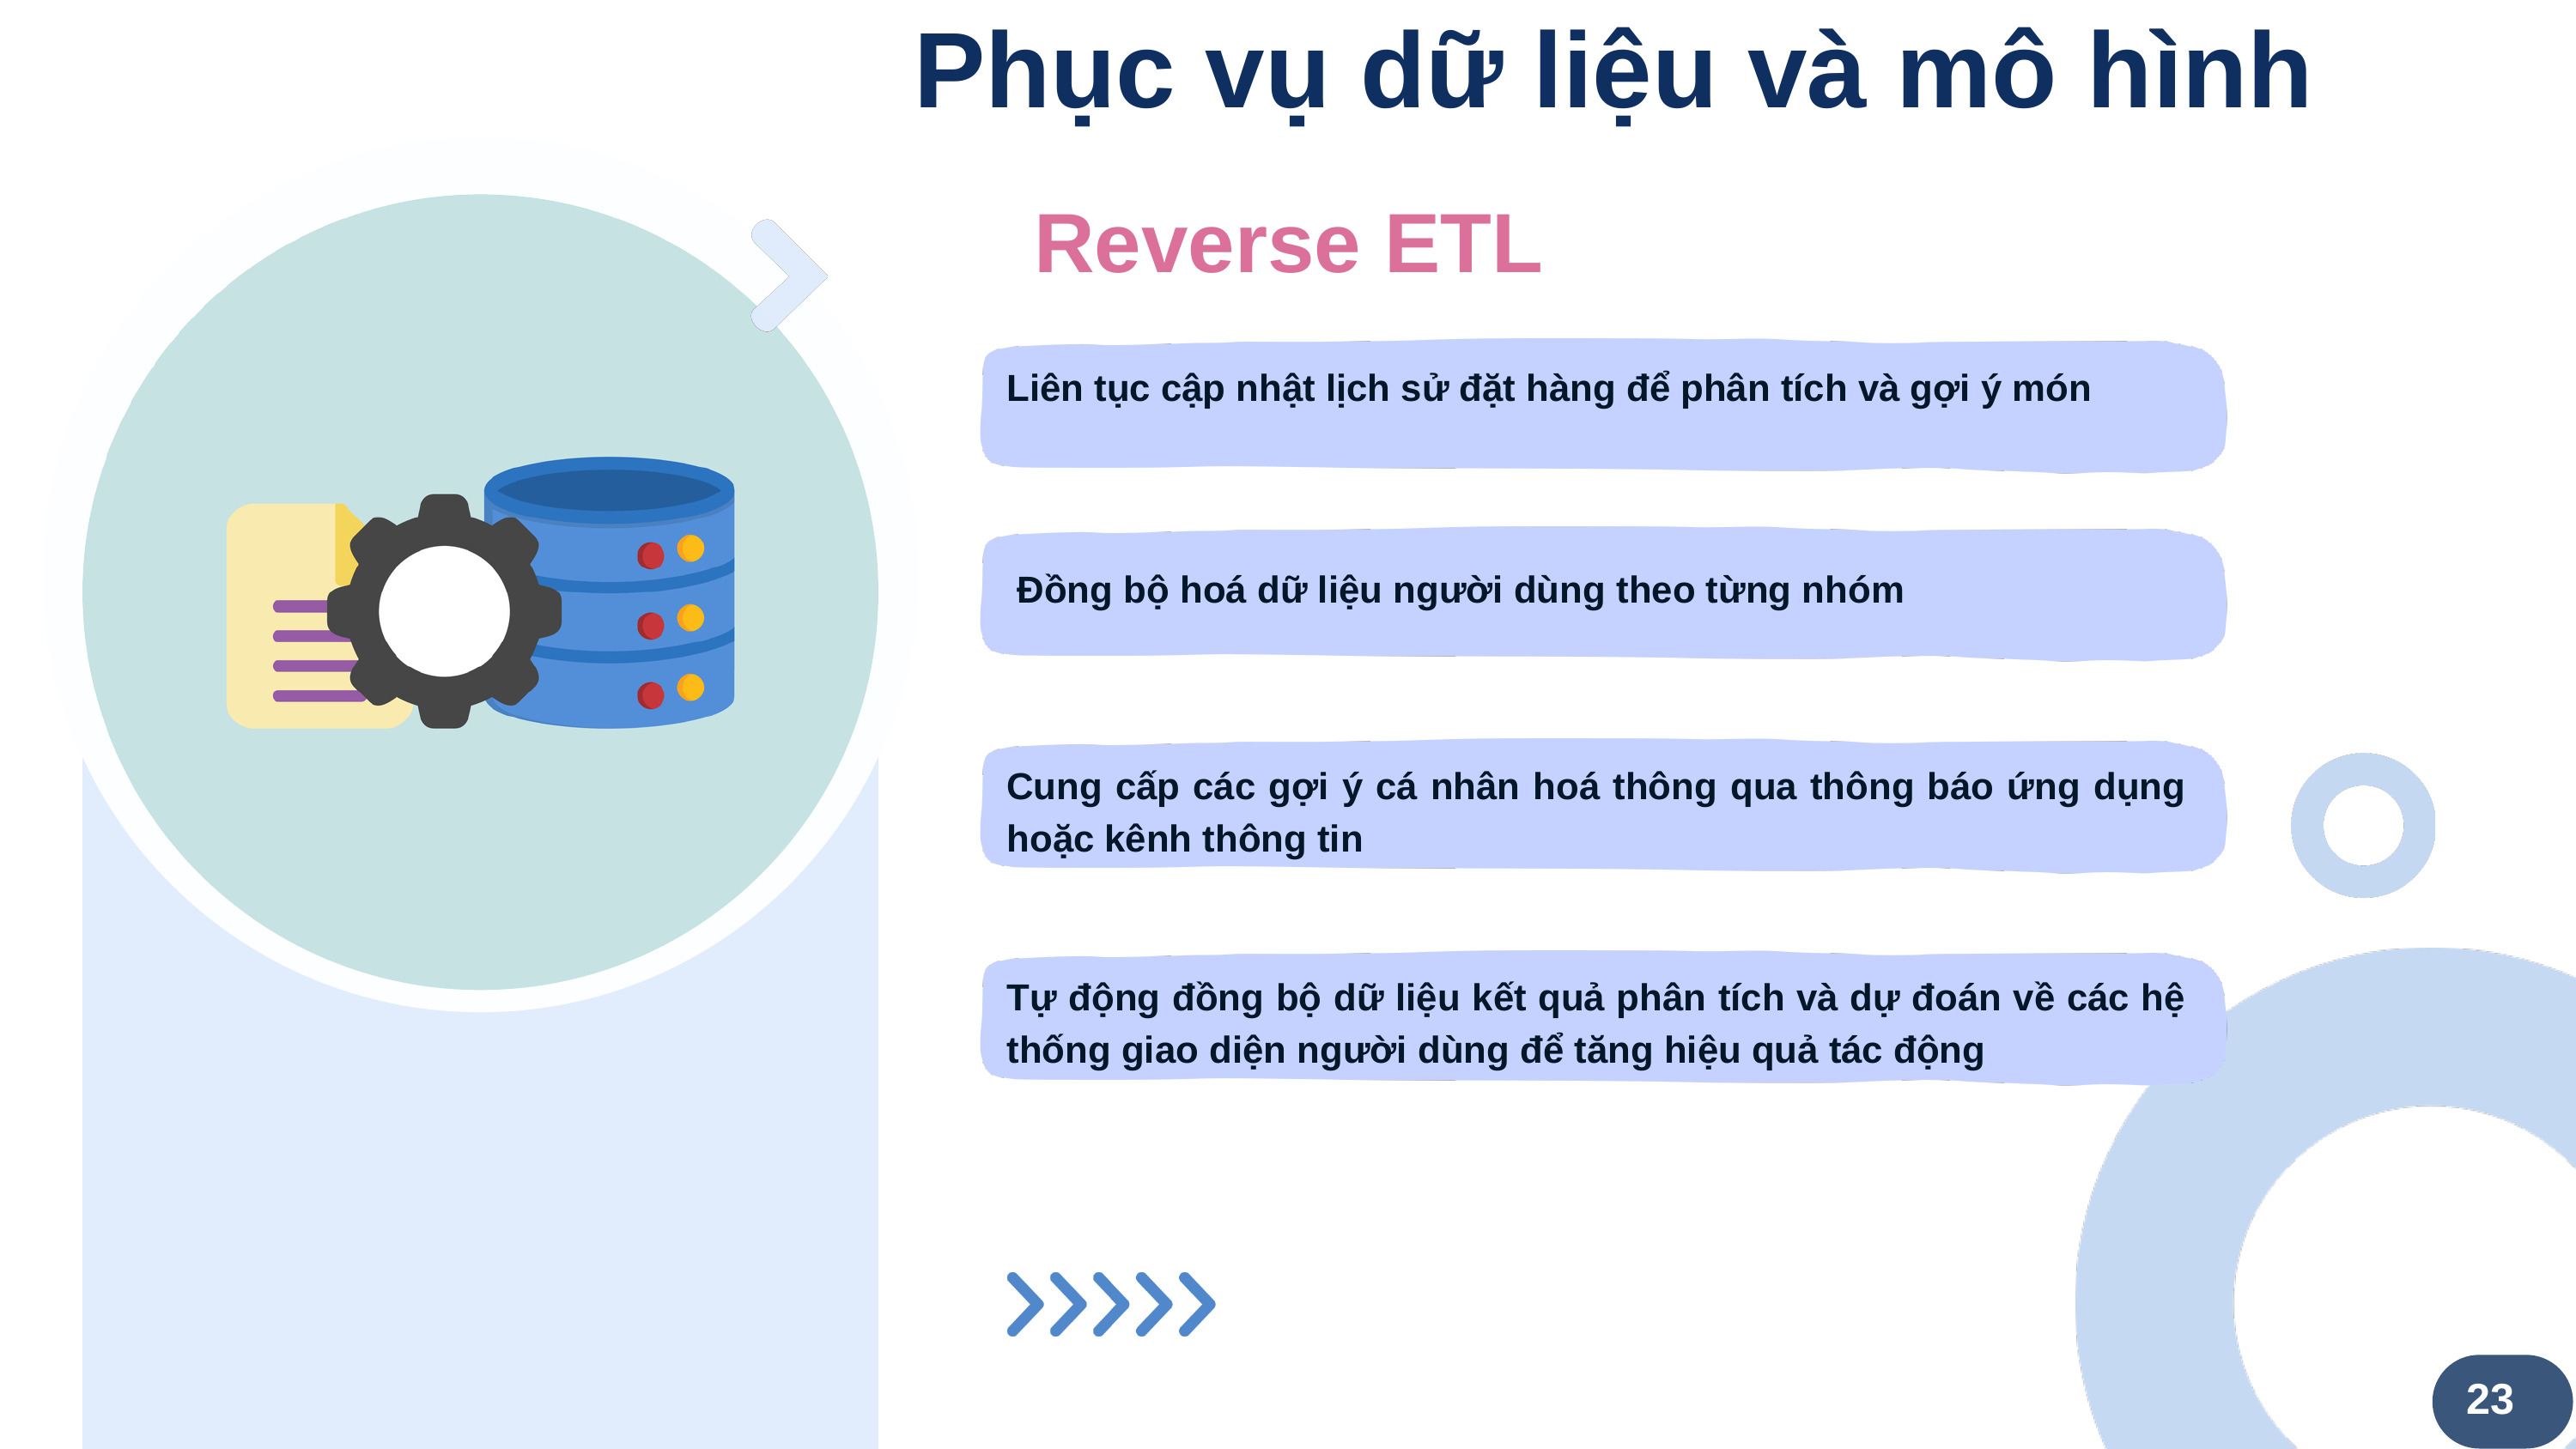

Phục vụ dữ liệu và mô hình

Reverse ETL

Liên tục cập nhật lịch sử đặt hàng để phân tích và gợi ý món

 Đồng bộ hoá dữ liệu người dùng theo từng nhóm

Cung cấp các gợi ý cá nhân hoá thông qua thông báo ứng dụng hoặc kênh thông tin

Tự động đồng bộ dữ liệu kết quả phân tích và dự đoán về các hệ thống giao diện người dùng để tăng hiệu quả tác động

23